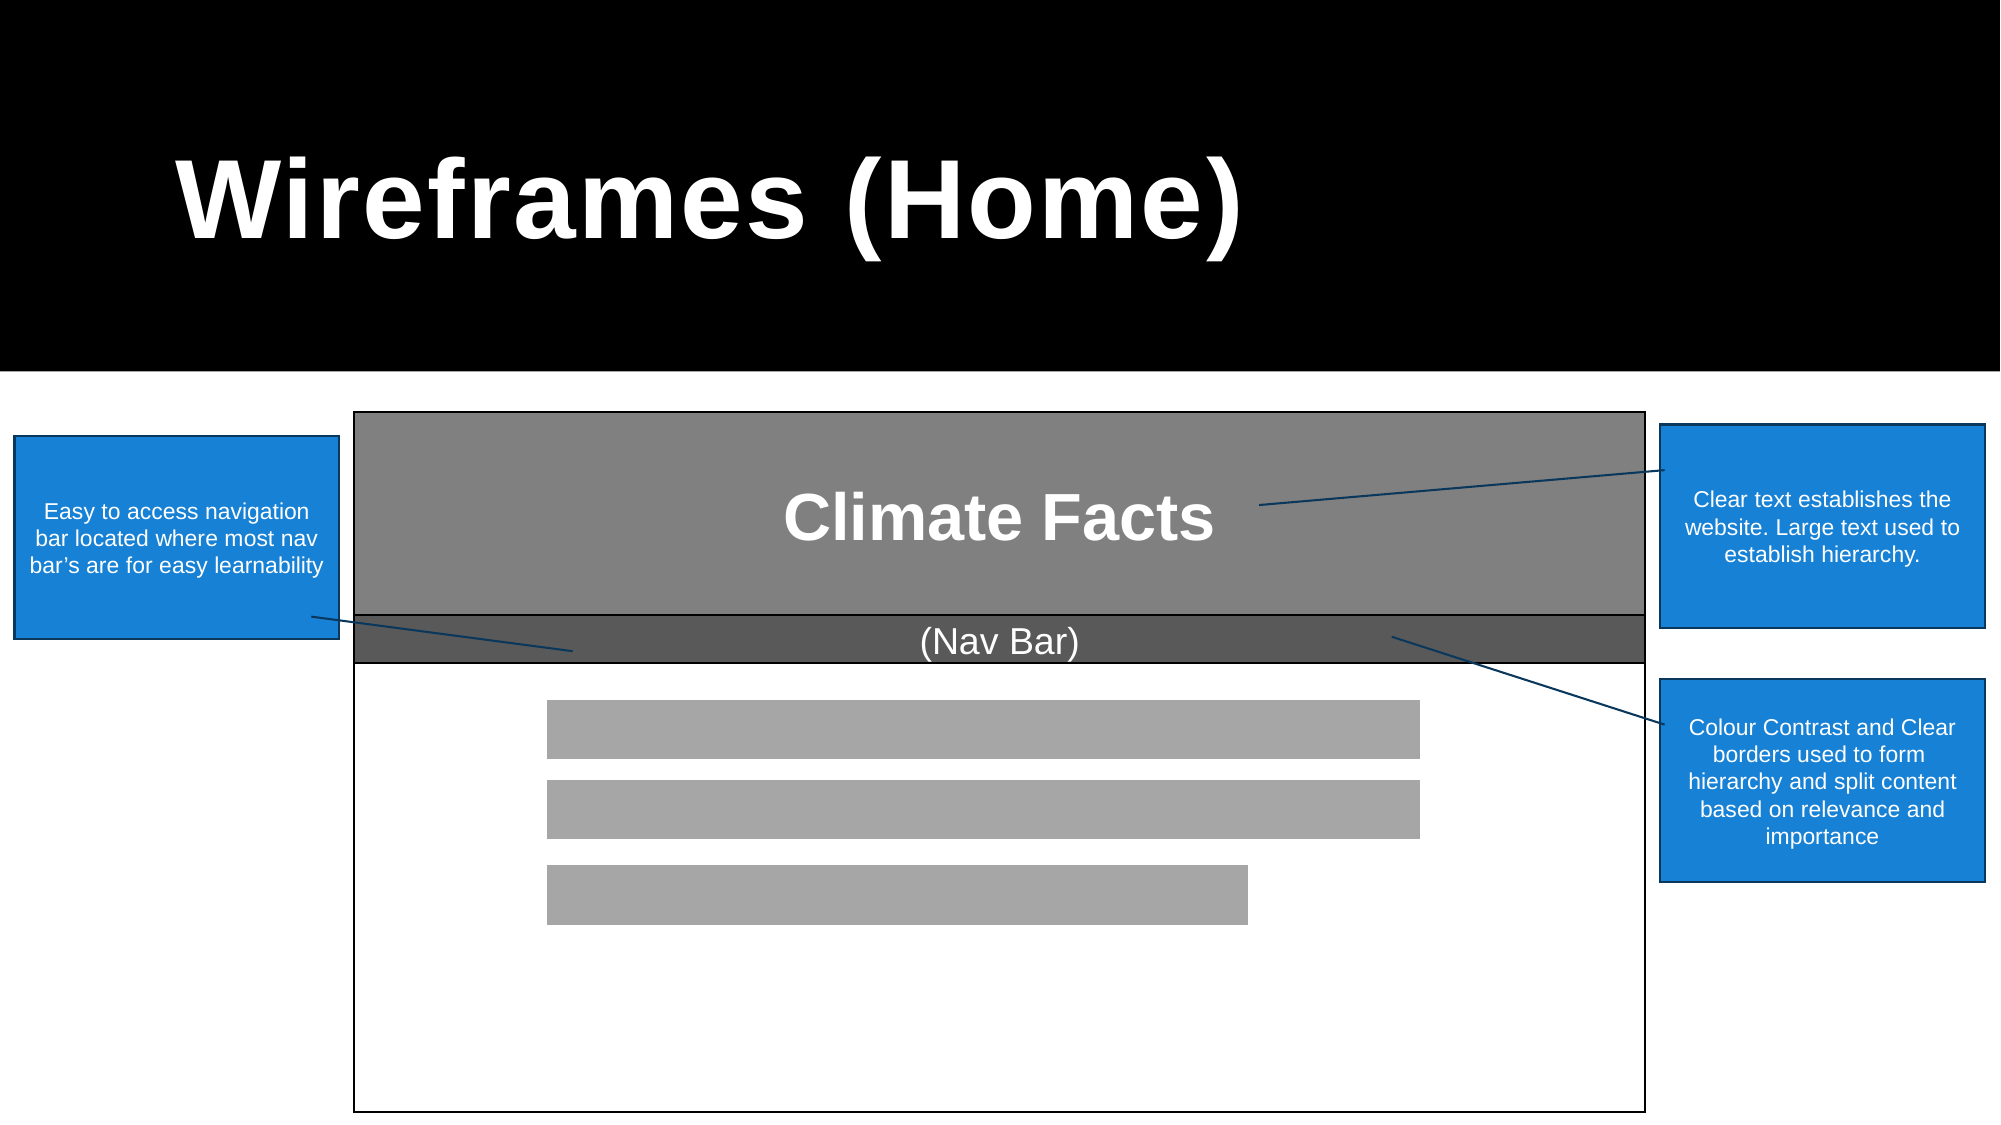

# Wireframes (Home)

Climate Facts
Clear text establishes the website. Large text used to establish hierarchy.
Easy to access navigation bar located where most nav bar’s are for easy learnability
(Nav Bar)
Colour Contrast and Clear borders used to form  hierarchy and split content based on relevance and importance